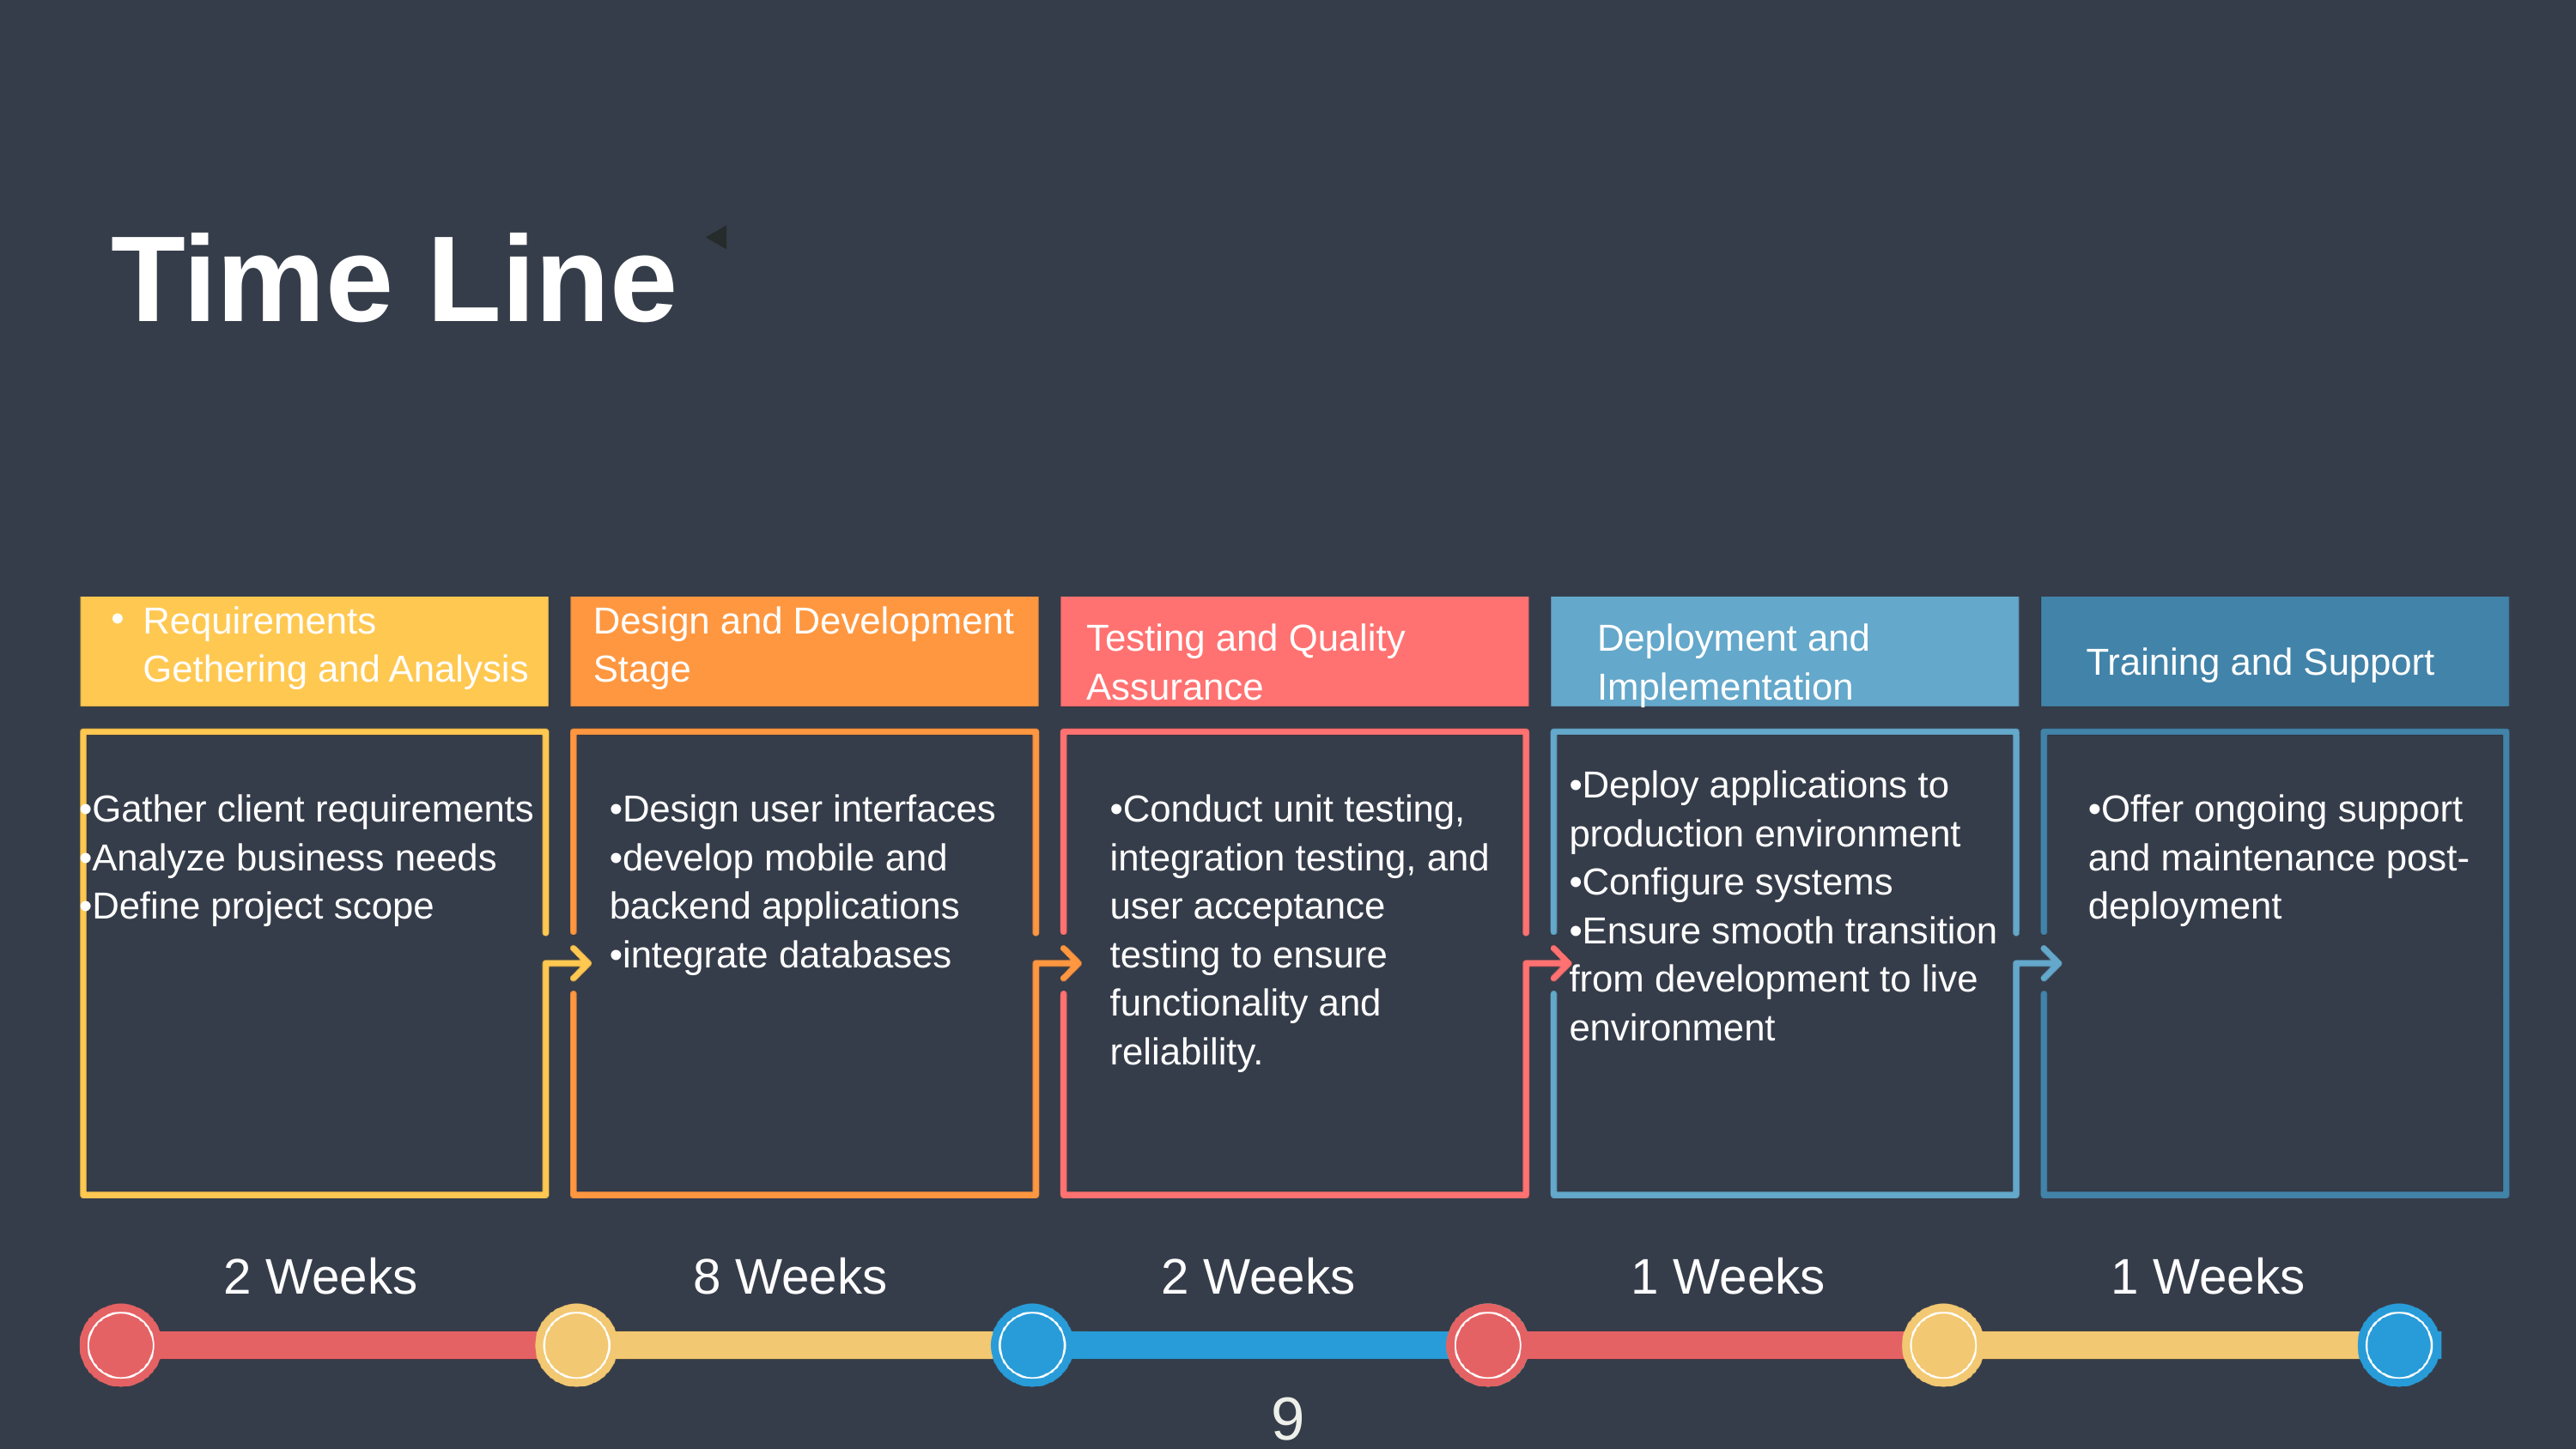

Time Line

Requirements Gethering and Analysis
Design and Development Stage

Testing and Quality Assurance
Deployment and Implementation
 Training and Support
•Deploy applications to production environment
•Configure systems
•Ensure smooth transition from development to live environment
•Gather client requirements
•Analyze business needs
•Define project scope
•Design user interfaces
•develop mobile and backend applications
•integrate databases
•Conduct unit testing, integration testing, and user acceptance testing to ensure functionality and reliability.
•Offer ongoing support and maintenance post-deployment
2 Weeks
8 Weeks
2 Weeks
1 Weeks
1 Weeks

9